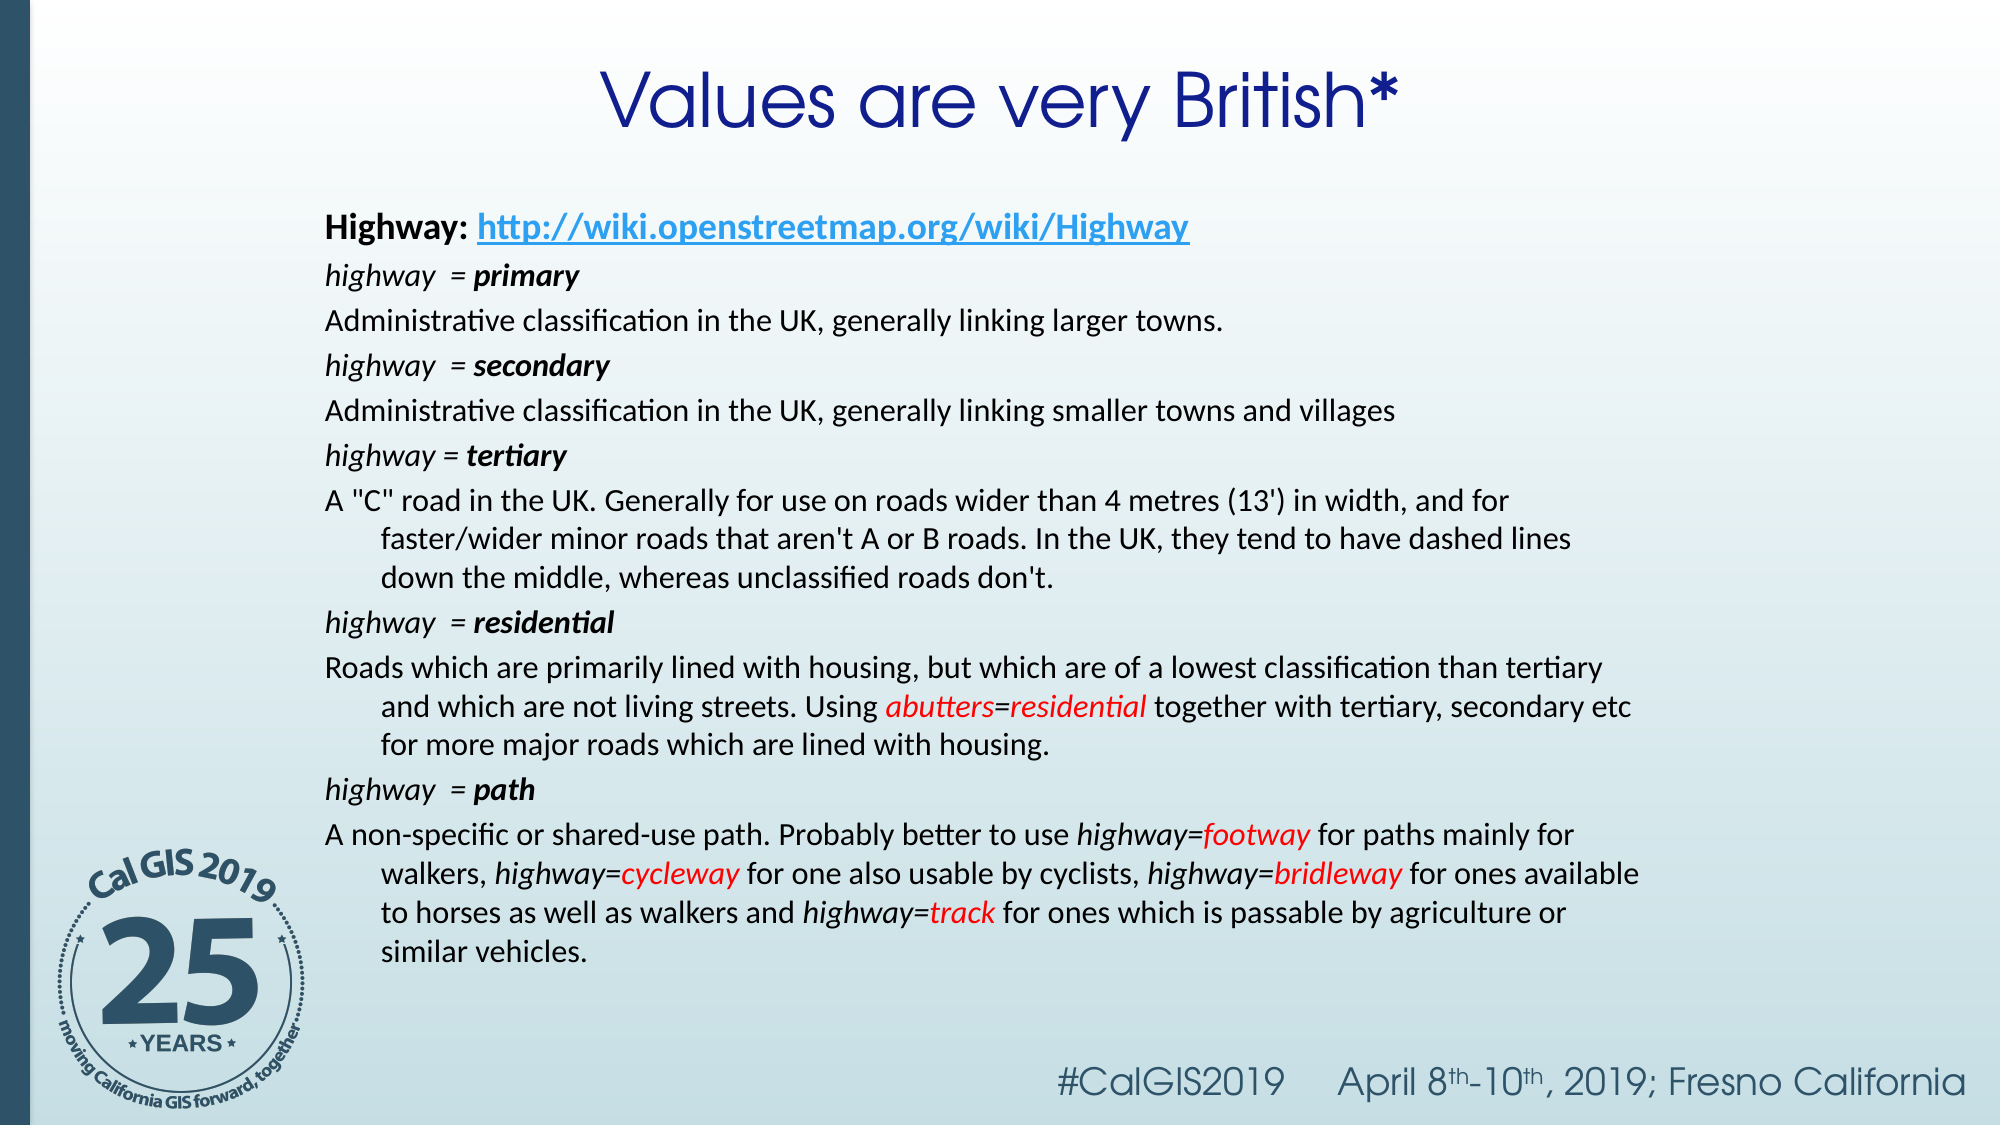

Values are very British*
Highway: http://wiki.openstreetmap.org/wiki/Highway
highway  = primary
Administrative classification in the UK, generally linking larger towns.
highway  = secondary
Administrative classification in the UK, generally linking smaller towns and villages
highway = tertiary
A "C" road in the UK. Generally for use on roads wider than 4 metres (13') in width, and for faster/wider minor roads that aren't A or B roads. In the UK, they tend to have dashed lines down the middle, whereas unclassified roads don't.
highway  = residential
Roads which are primarily lined with housing, but which are of a lowest classification than tertiary and which are not living streets. Using abutters=residential together with tertiary, secondary etc for more major roads which are lined with housing.
highway  = path
A non-specific or shared-use path. Probably better to use highway=footway for paths mainly for walkers, highway=cycleway for one also usable by cyclists, highway=bridleway for ones available to horses as well as walkers and highway=track for ones which is passable by agriculture or similar vehicles.